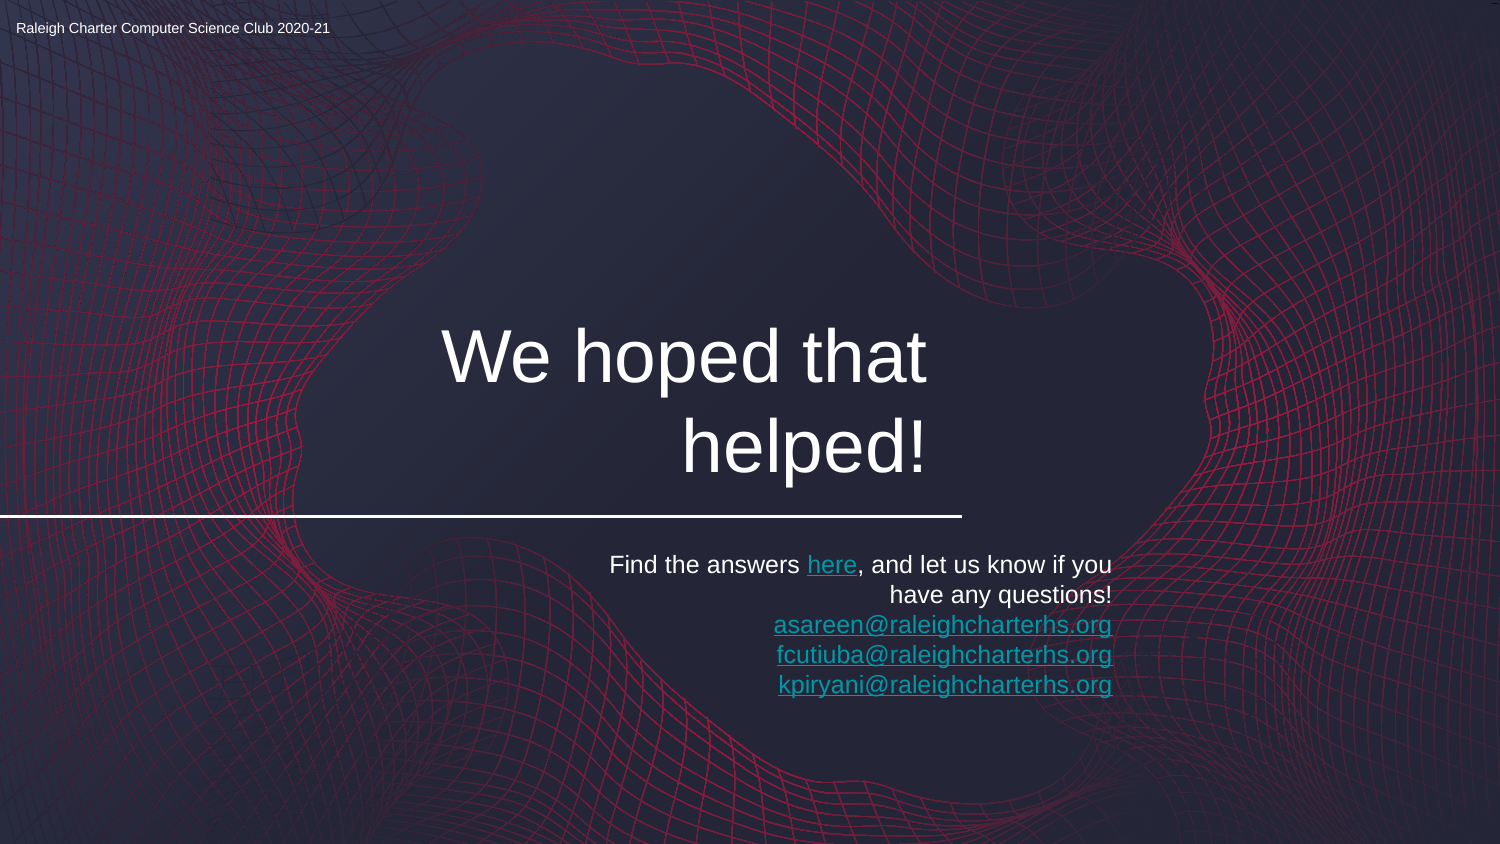

# We hoped that helped!
Find the answers here, and let us know if you have any questions!
asareen@raleighcharterhs.org
fcutiuba@raleighcharterhs.org
kpiryani@raleighcharterhs.org